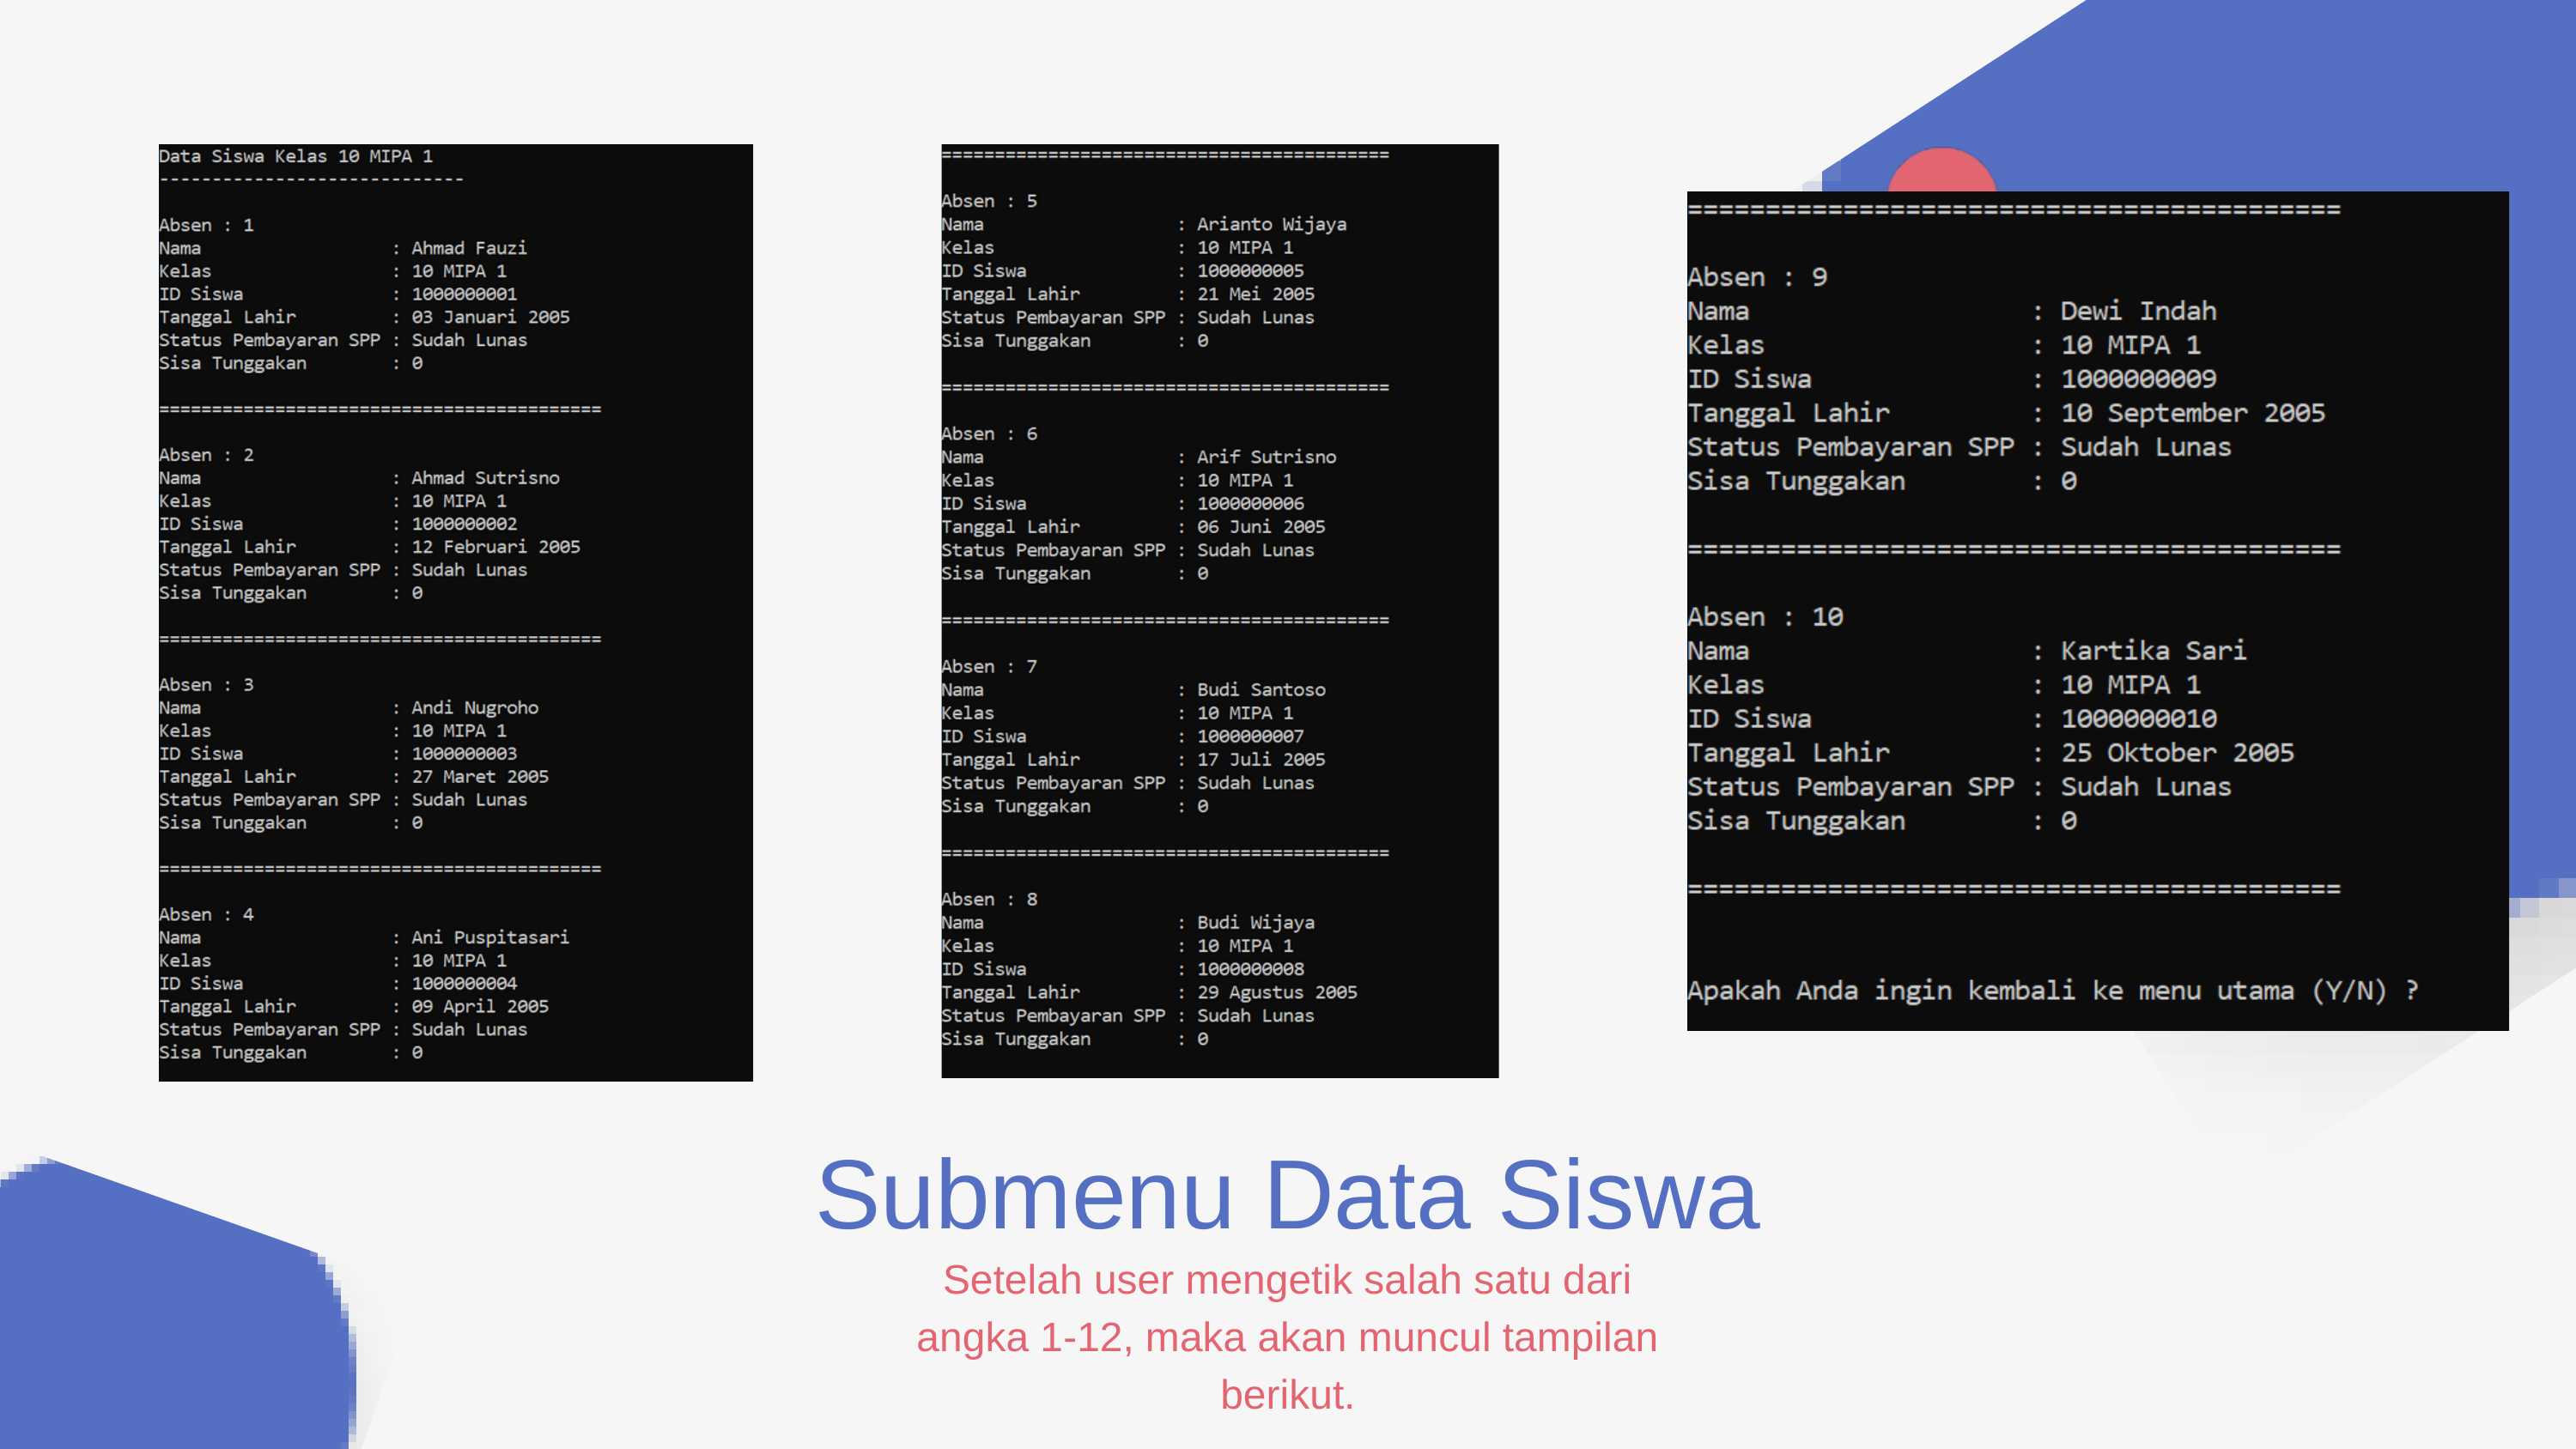

Submenu Data Siswa

Setelah user mengetik salah satu dari angka 1-12, maka akan muncul tampilan berikut.